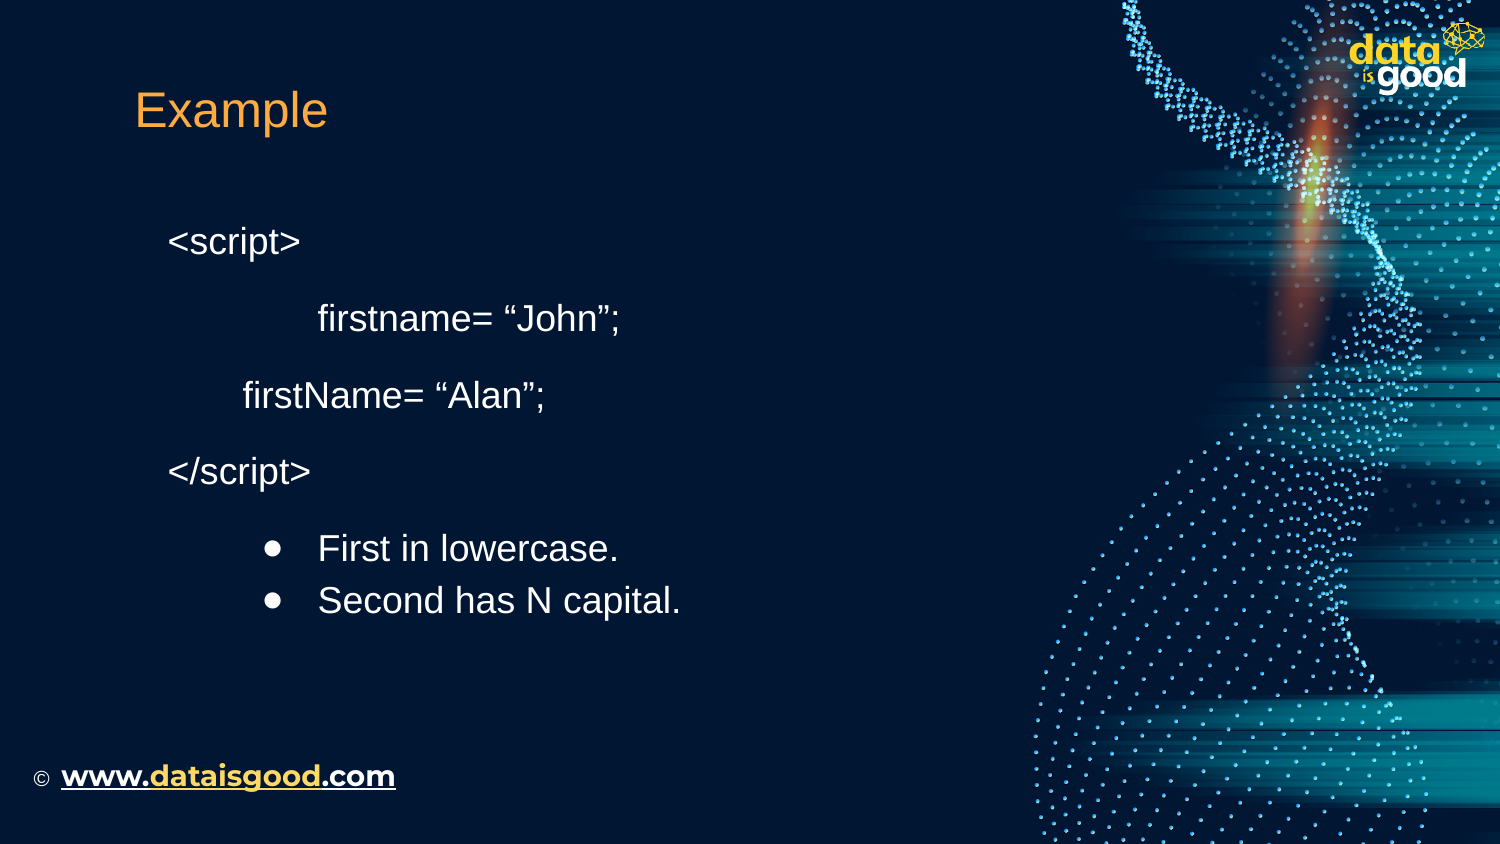

# Example
<script>
      	firstname= “John”;
firstName= “Alan”;
</script>
First in lowercase.
Second has N capital.